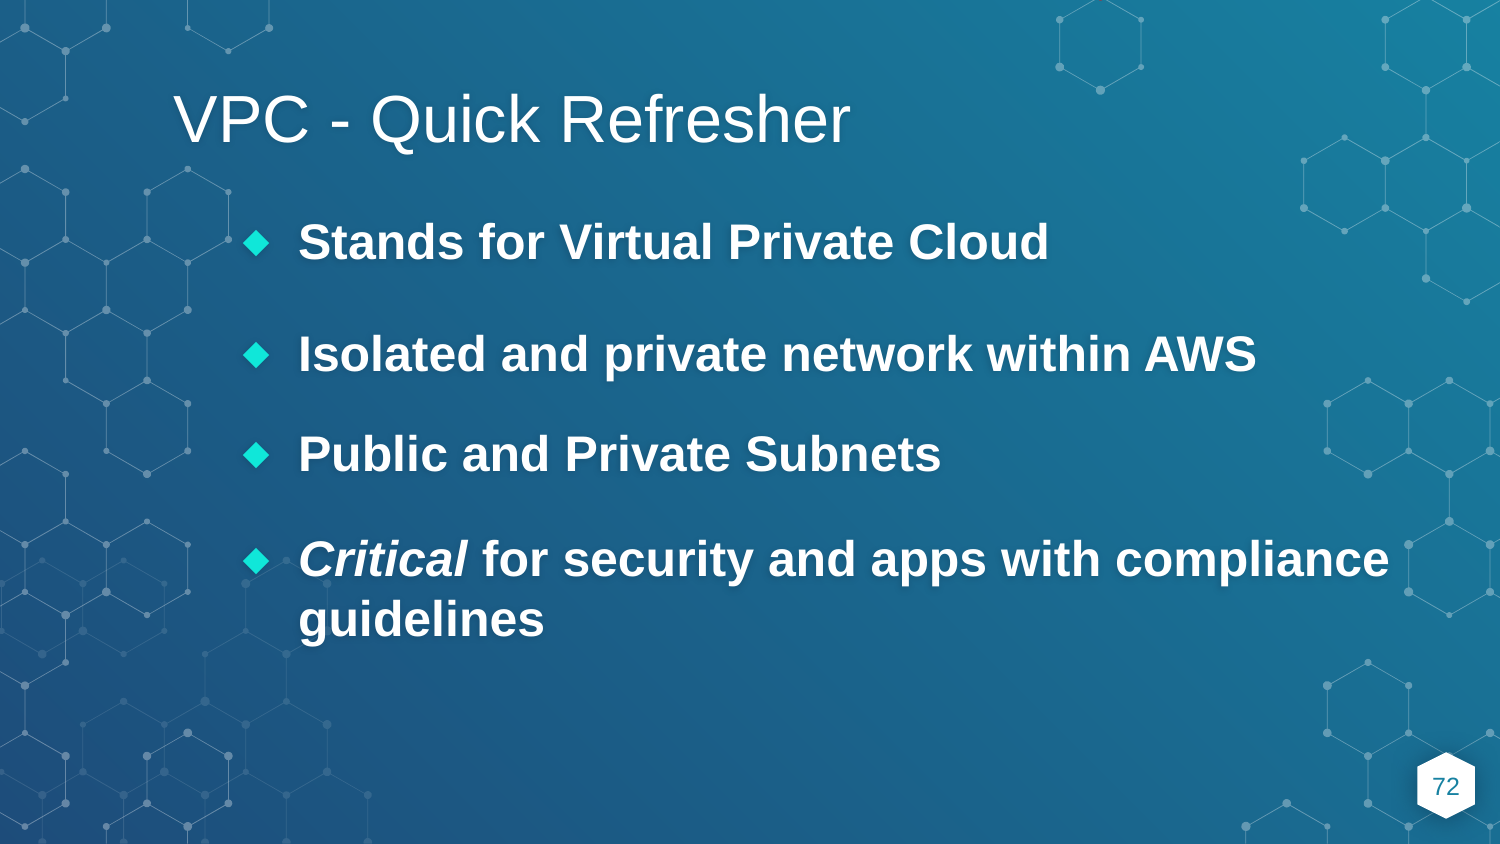

VPC - Quick Refresher
Stands for Virtual Private Cloud

Isolated and private network within AWS
Public and Private Subnets
Critical for security and apps with compliance guidelines
72